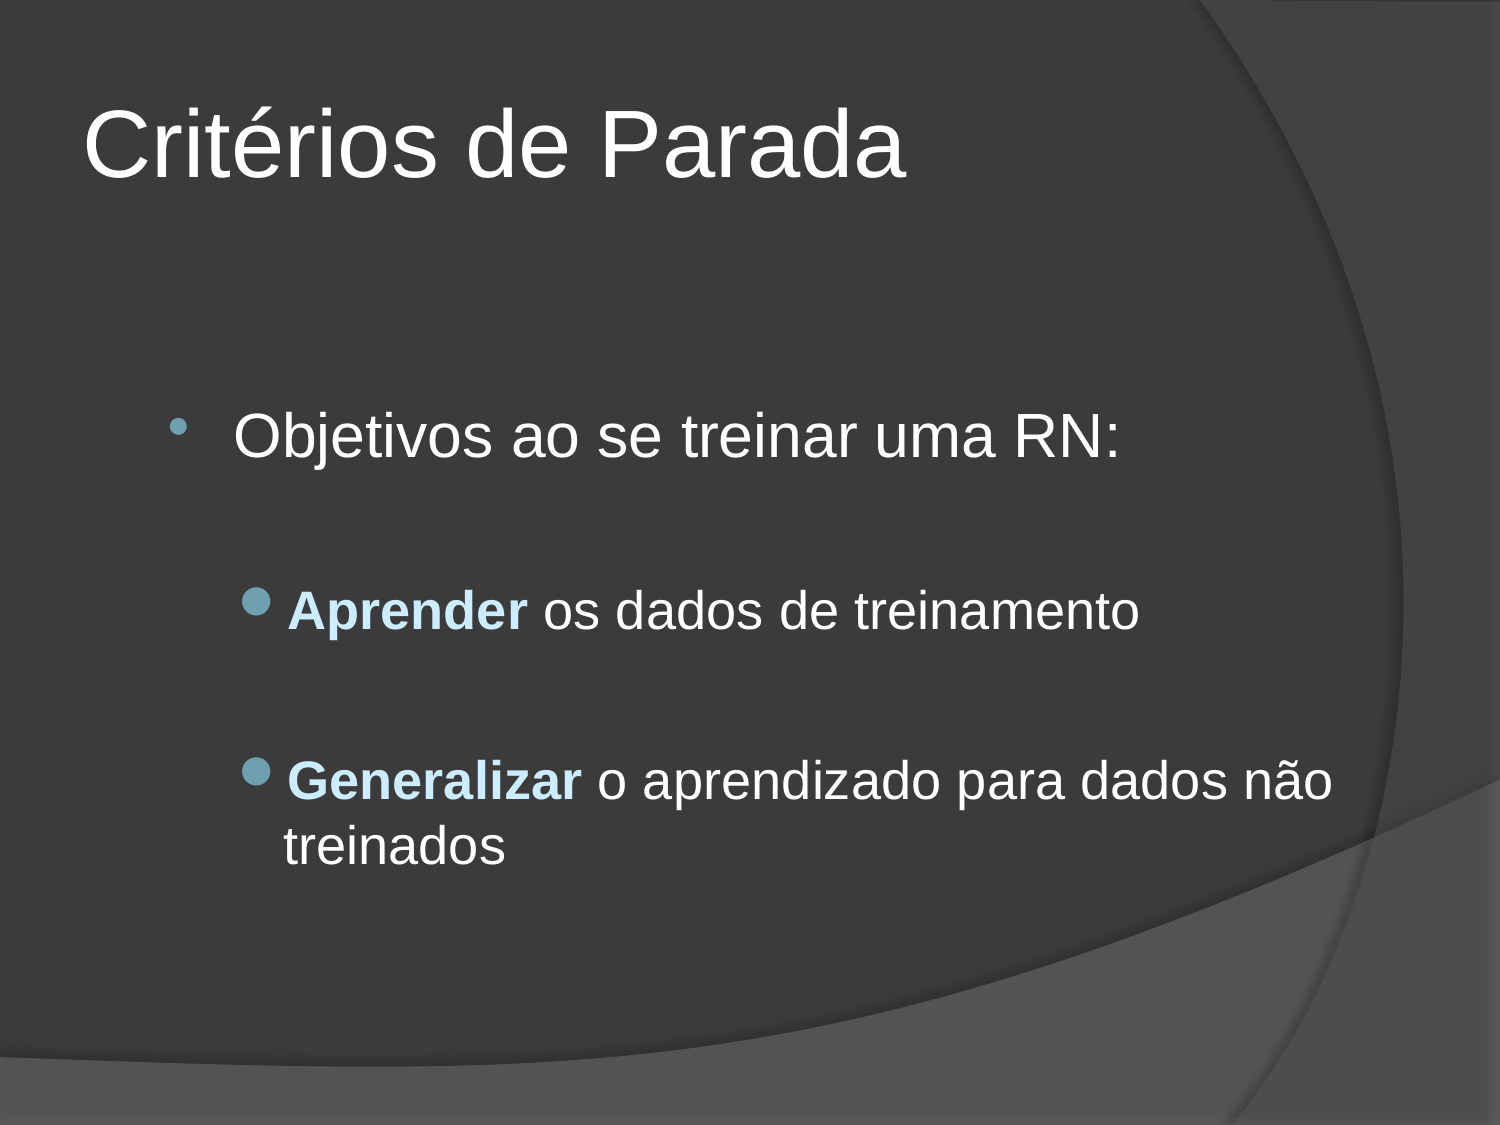

# Critérios de Parada
Objetivos ao se treinar uma RN:

Aprender os dados de treinamento

Generalizar o aprendizado para dados não treinados